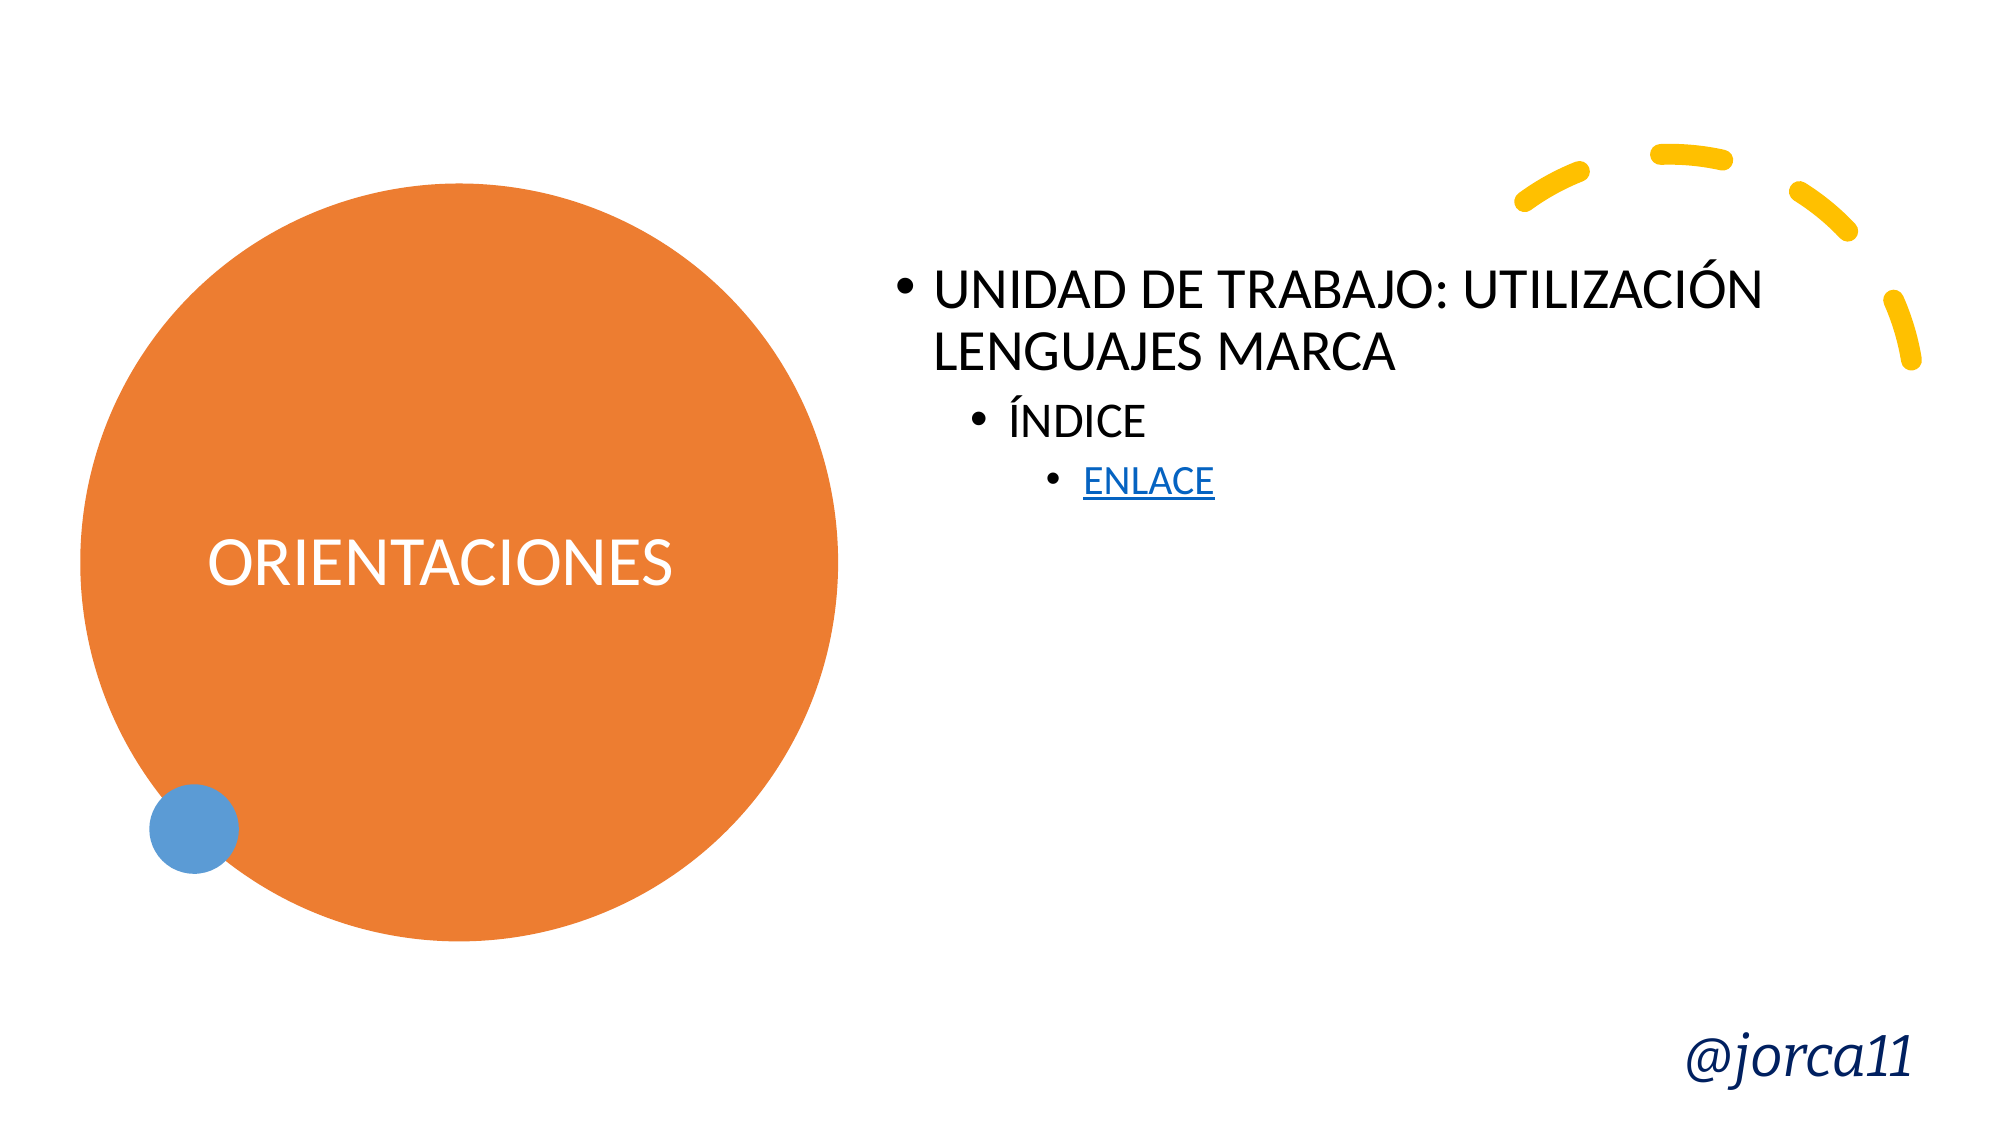

# ORIENTACIONES
UNIDAD DE TRABAJO: UTILIZACIÓN LENGUAJES MARCA
ÍNDICE
ENLACE

@jorca11